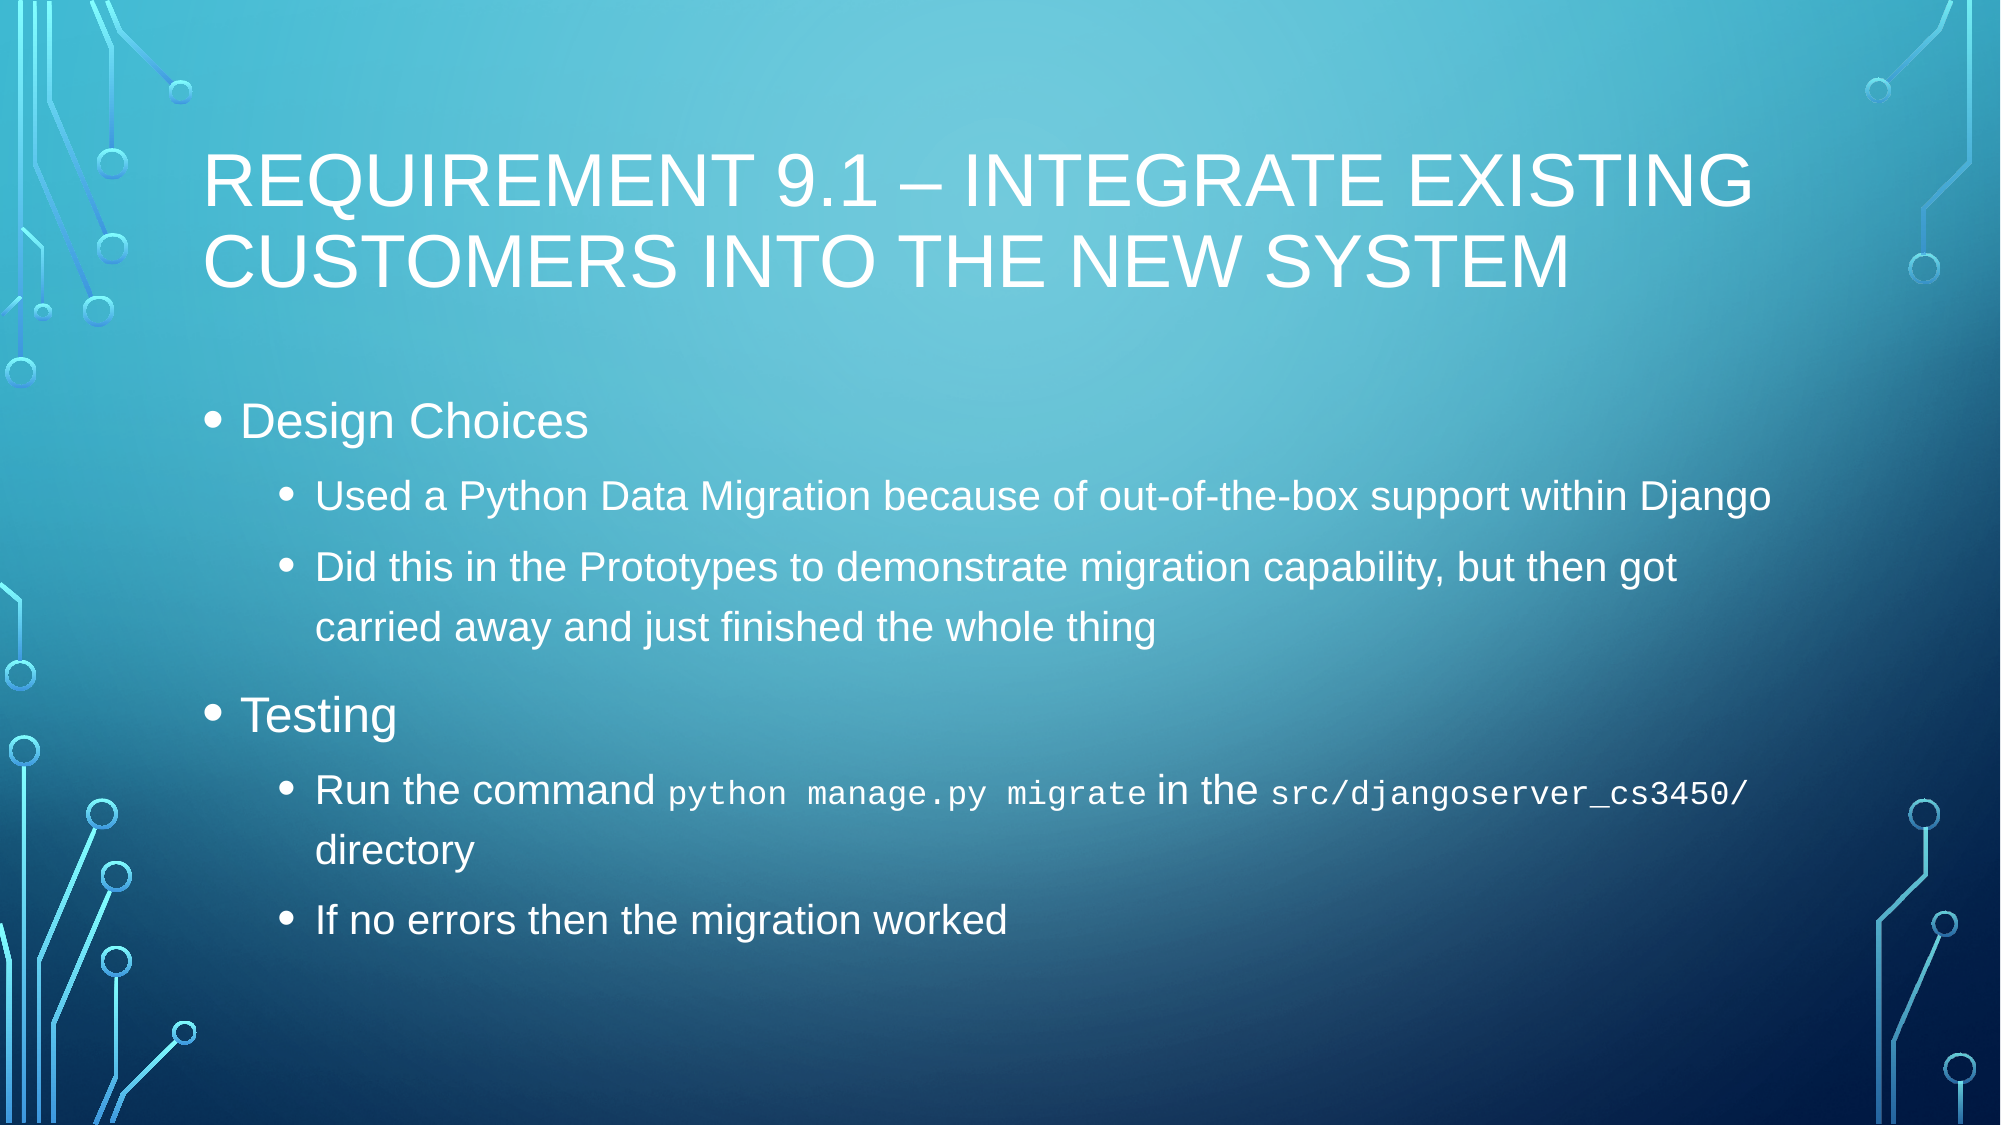

# Requirement 9.1 – Integrate existing customers into the new system
Design Choices
Used a Python Data Migration because of out-of-the-box support within Django
Did this in the Prototypes to demonstrate migration capability, but then got carried away and just finished the whole thing
Testing
Run the command python manage.py migrate in the src/djangoserver_cs3450/ directory
If no errors then the migration worked